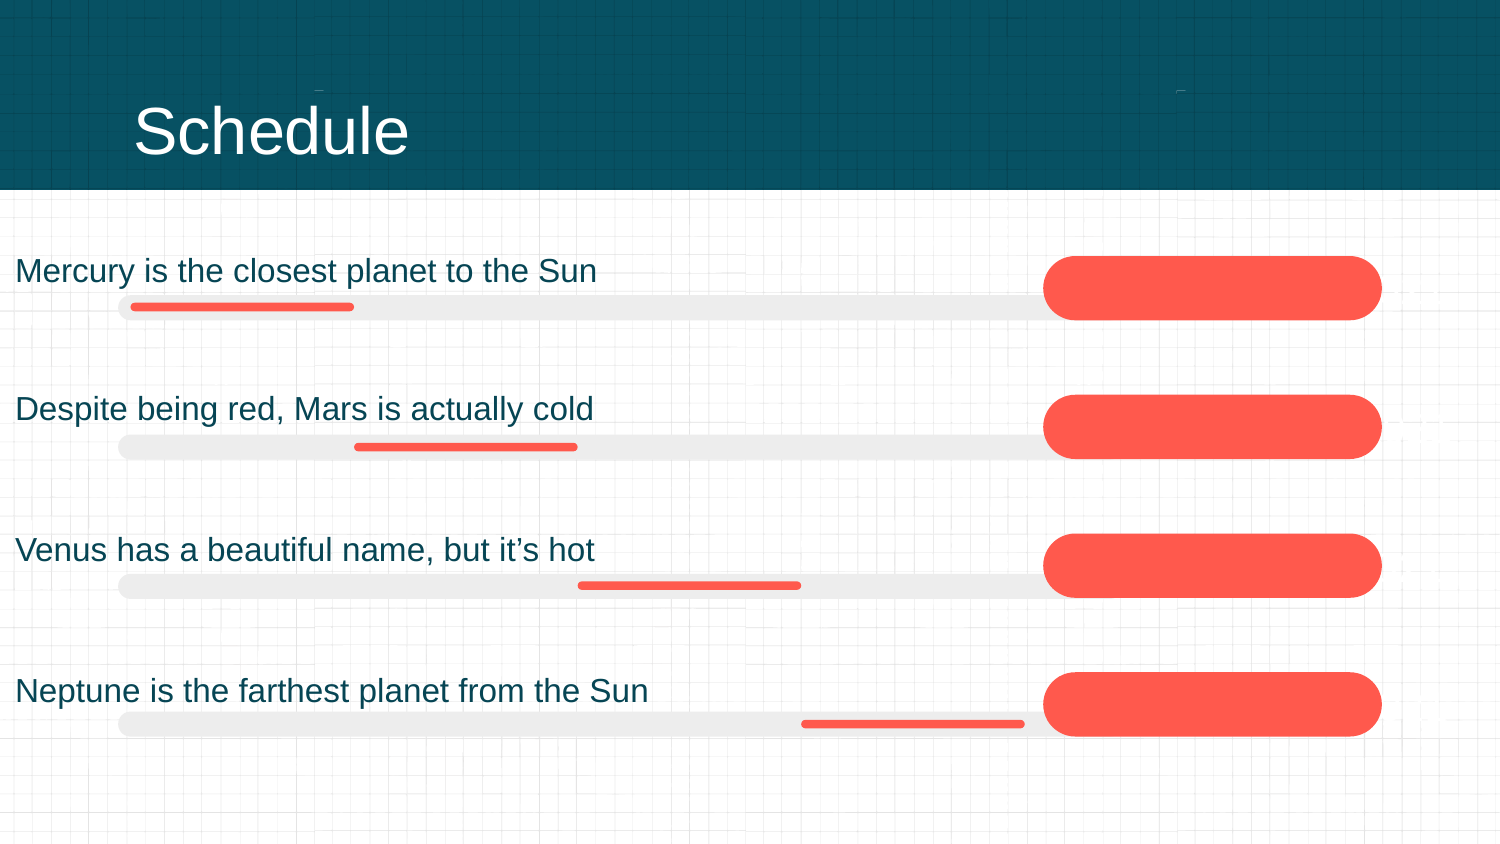

# Schedule
Mercury is the closest planet to the Sun

May 2021

Despite being red, Mars is actually cold

June 2021

Venus has a beautiful name, but it’s hot

July 2021

Neptune is the farthest planet from the Sun
August 2021